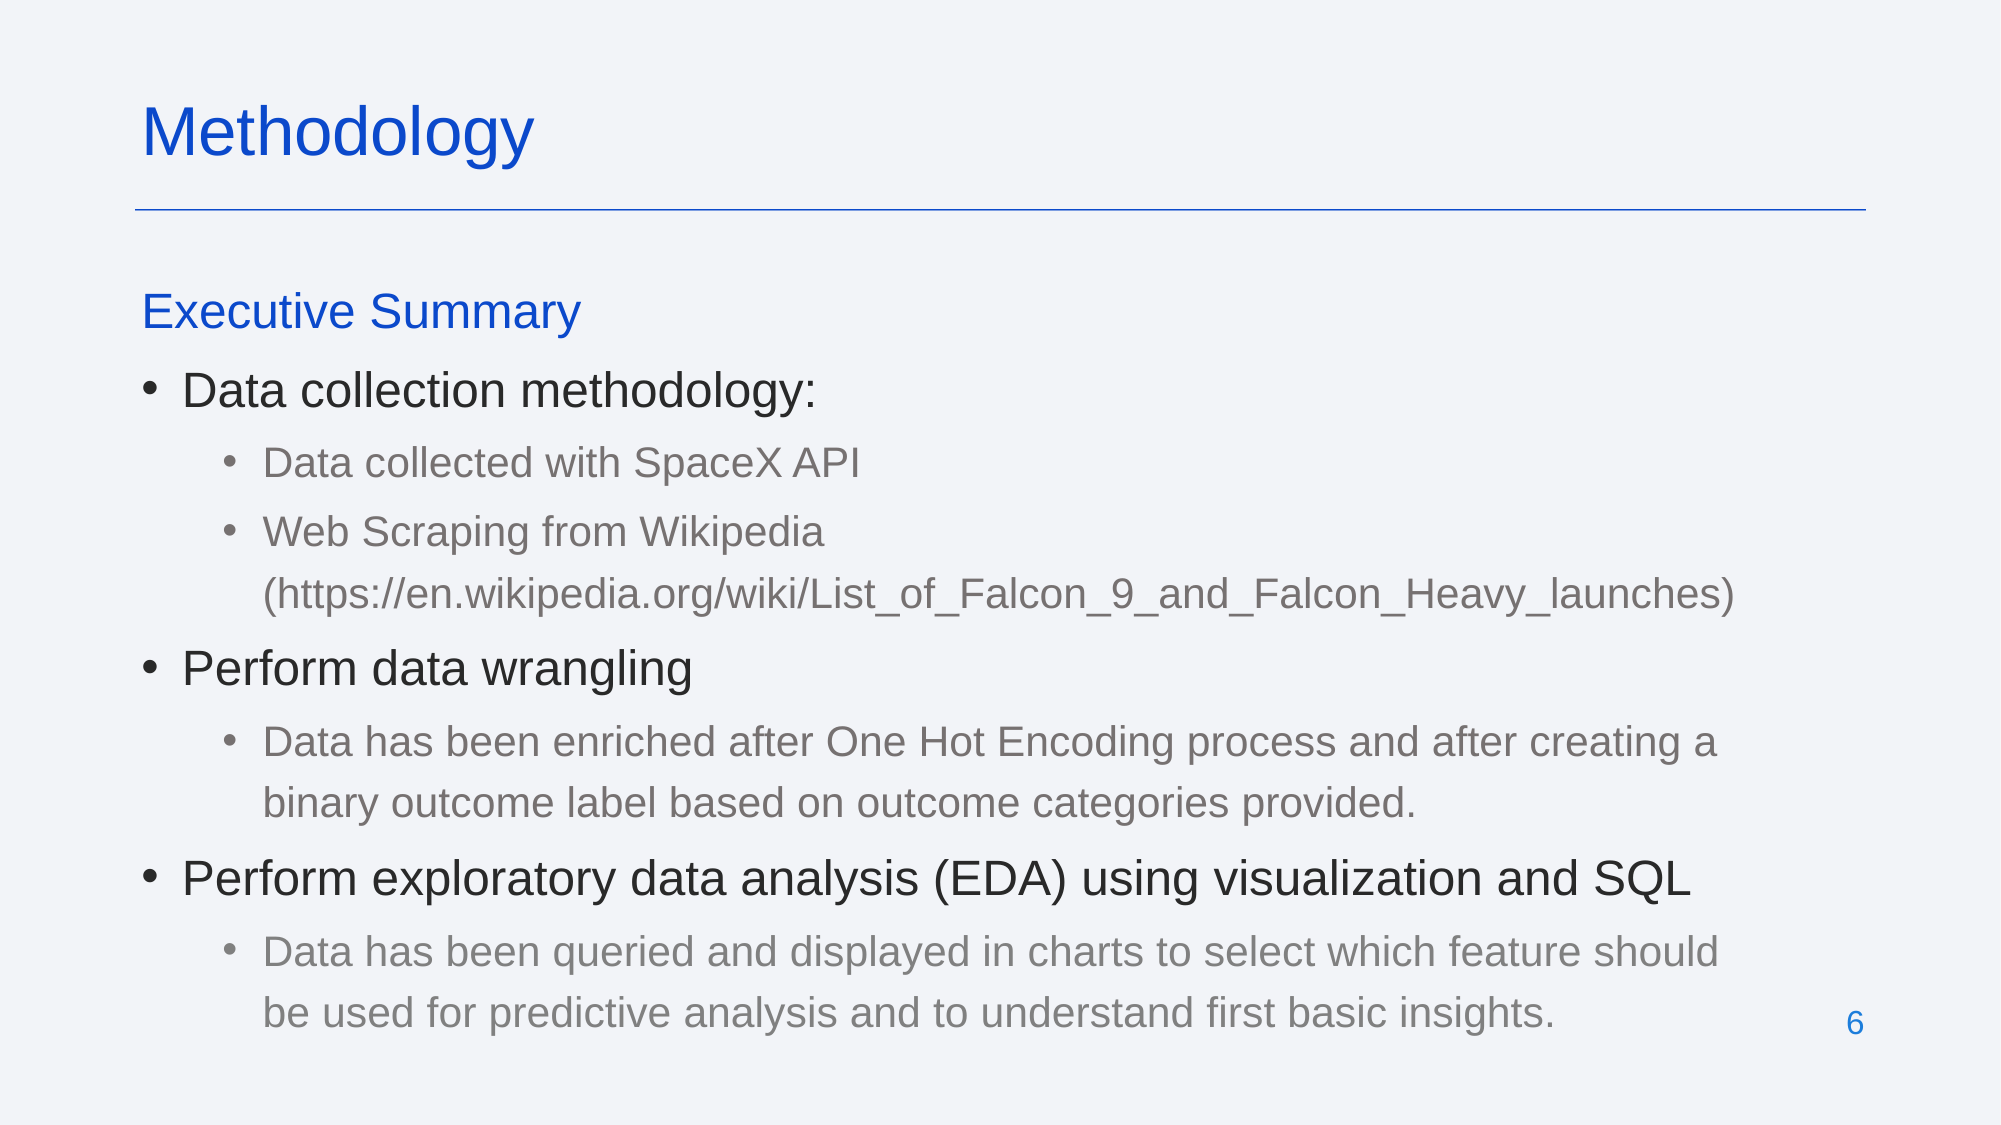

Methodology
Executive Summary
Data collection methodology:
Data collected with SpaceX API
Web Scraping from Wikipedia (https://en.wikipedia.org/wiki/List_of_Falcon_9_and_Falcon_Heavy_launches)
Perform data wrangling
Data has been enriched after One Hot Encoding process and after creating a binary outcome label based on outcome categories provided.
Perform exploratory data analysis (EDA) using visualization and SQL
Data has been queried and displayed in charts to select which feature should be used for predictive analysis and to understand first basic insights.

6